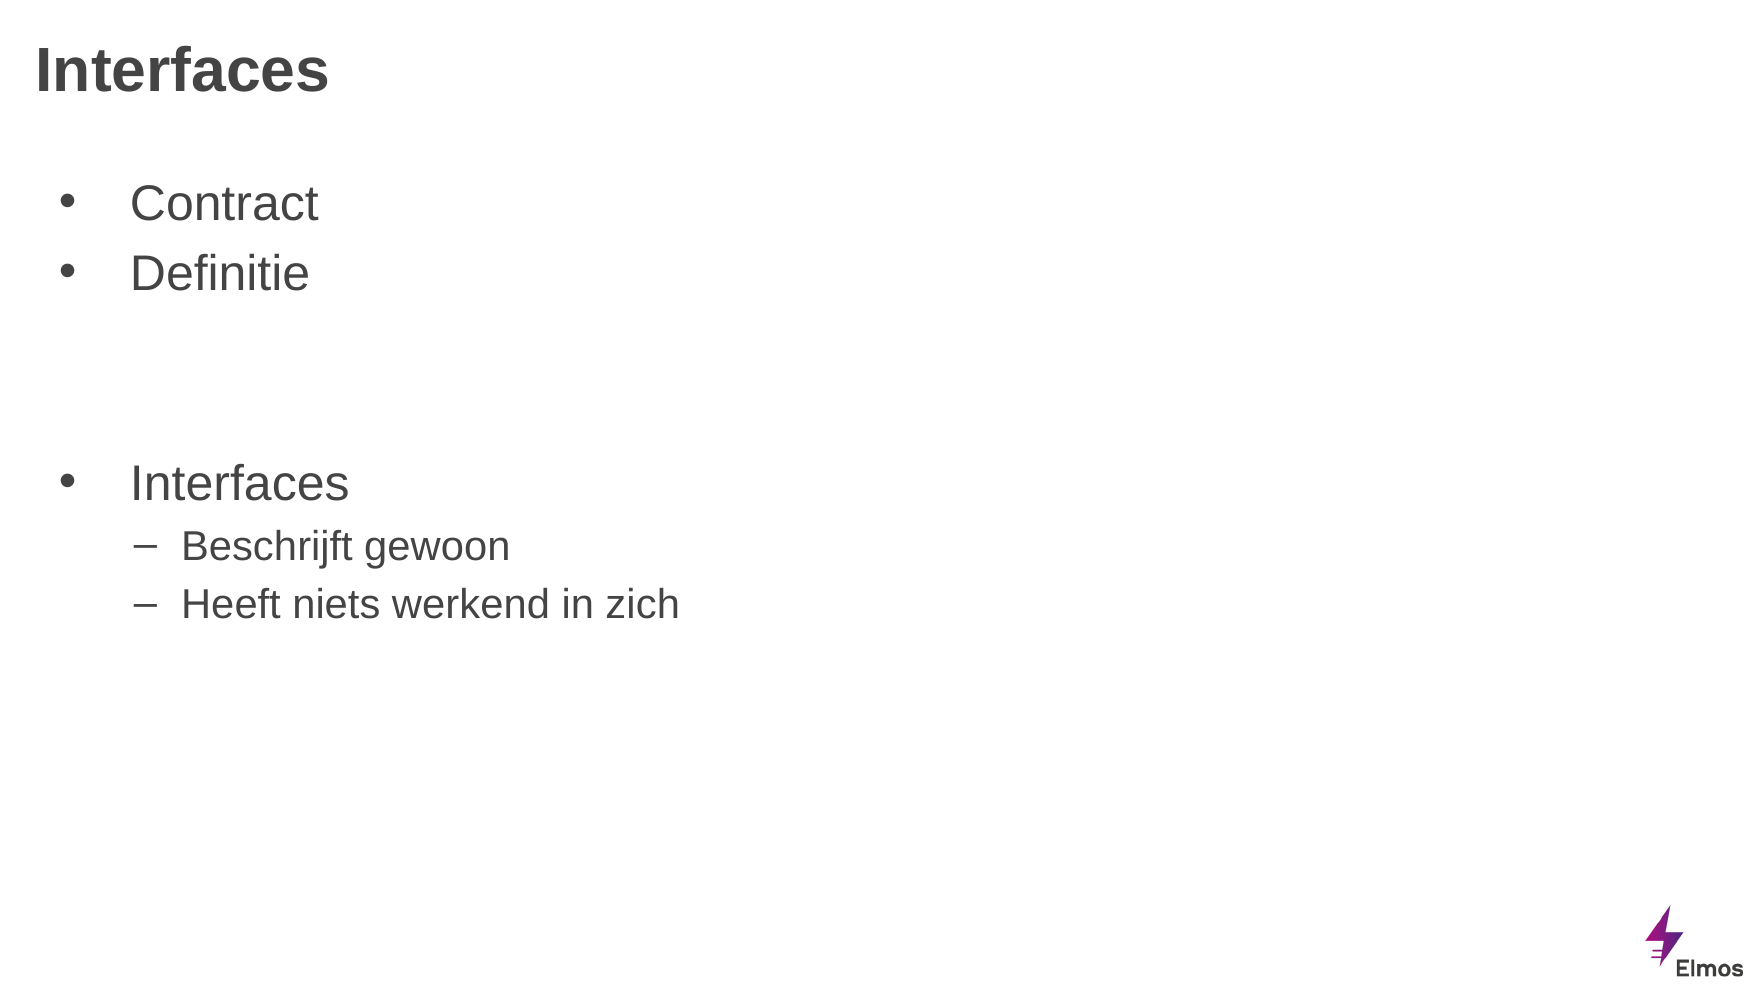

# Interfaces
Contract
Definitie

Interfaces
Beschrijft gewoon
Heeft niets werkend in zich